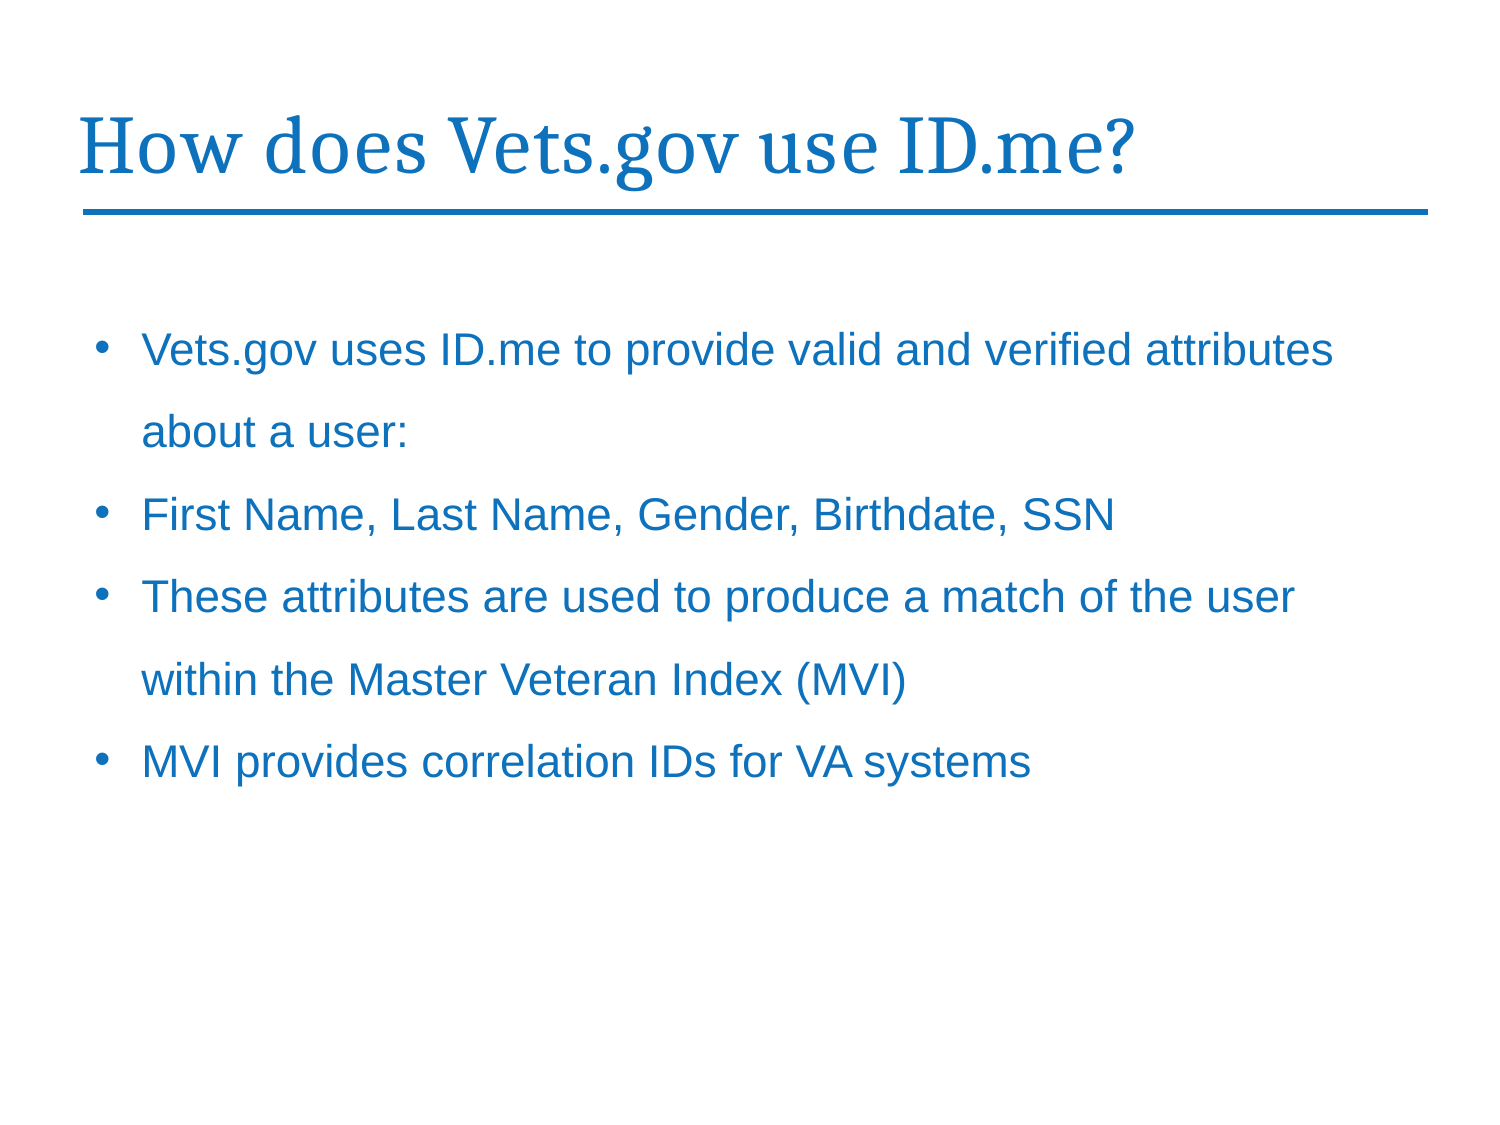

How does Vets.gov use ID.me?
Vets.gov uses ID.me to provide valid and verified attributes about a user:
First Name, Last Name, Gender, Birthdate, SSN
These attributes are used to produce a match of the user within the Master Veteran Index (MVI)
MVI provides correlation IDs for VA systems